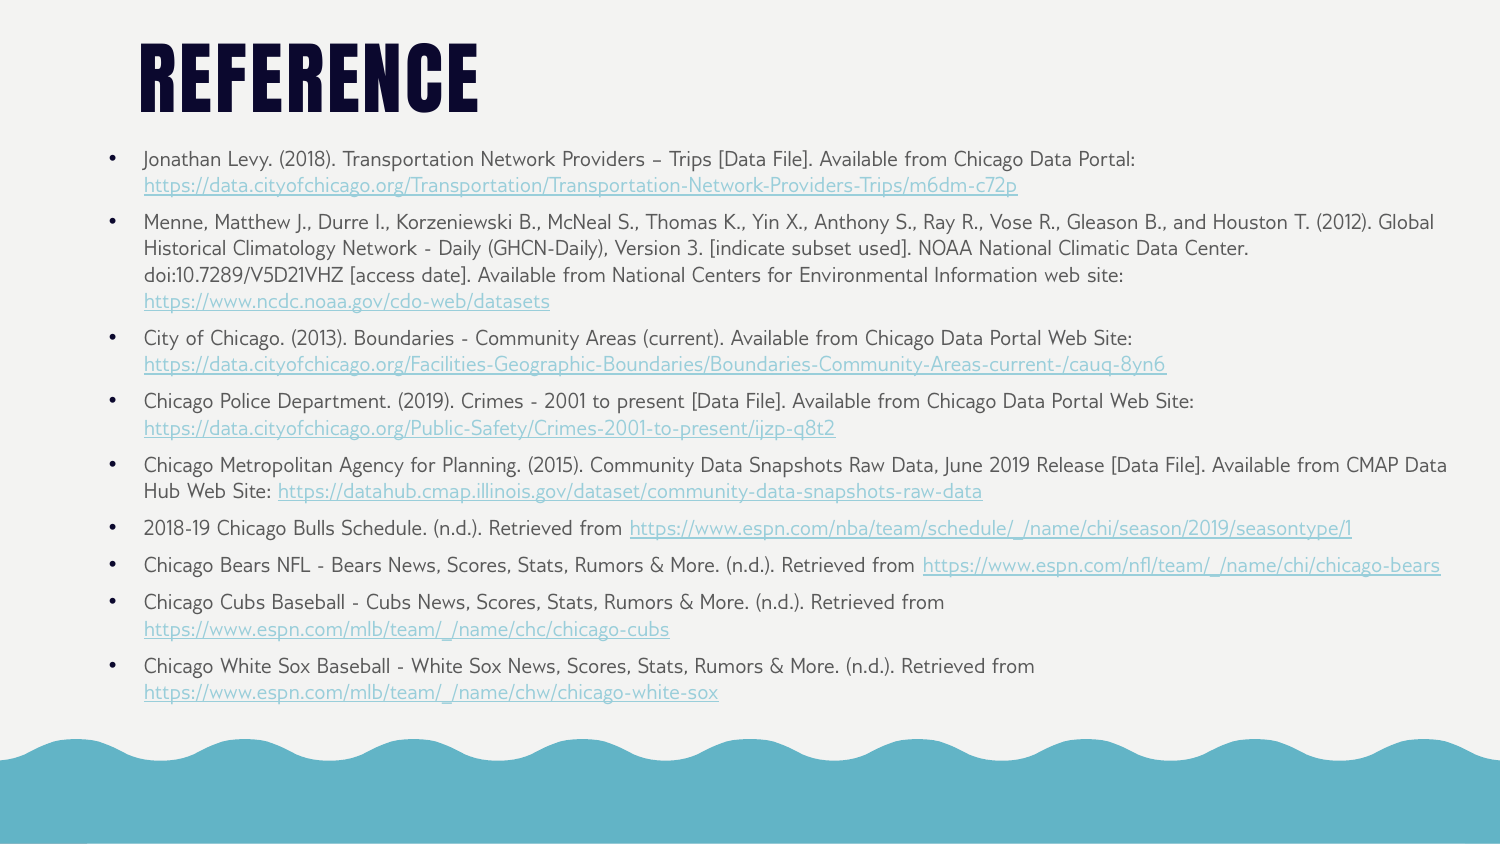

# reference
Jonathan Levy. (2018). Transportation Network Providers – Trips [Data File]. Available from Chicago Data Portal:  https://data.cityofchicago.org/Transportation/Transportation-Network-Providers-Trips/m6dm-c72p
Menne, Matthew J., Durre I., Korzeniewski B., McNeal S., Thomas K., Yin X., Anthony S., Ray R., Vose R., Gleason B., and Houston T. (2012). Global Historical Climatology Network - Daily (GHCN-Daily), Version 3. [indicate subset used]. NOAA National Climatic Data Center. doi:10.7289/V5D21VHZ [access date]. Available from National Centers for Environmental Information web site: https://www.ncdc.noaa.gov/cdo-web/datasets
City of Chicago. (2013). Boundaries - Community Areas (current). Available from Chicago Data Portal Web Site:  https://data.cityofchicago.org/Facilities-Geographic-Boundaries/Boundaries-Community-Areas-current-/cauq-8yn6
Chicago Police Department. (2019). Crimes - 2001 to present [Data File]. Available from Chicago Data Portal Web Site: https://data.cityofchicago.org/Public-Safety/Crimes-2001-to-present/ijzp-q8t2
Chicago Metropolitan Agency for Planning. (2015). Community Data Snapshots Raw Data, June 2019 Release [Data File]. Available from CMAP Data Hub Web Site: https://datahub.cmap.illinois.gov/dataset/community-data-snapshots-raw-data
2018-19 Chicago Bulls Schedule. (n.d.). Retrieved from https://www.espn.com/nba/team/schedule/_/name/chi/season/2019/seasontype/1
Chicago Bears NFL - Bears News, Scores, Stats, Rumors & More. (n.d.). Retrieved from https://www.espn.com/nfl/team/_/name/chi/chicago-bears
Chicago Cubs Baseball - Cubs News, Scores, Stats, Rumors & More. (n.d.). Retrieved from https://www.espn.com/mlb/team/_/name/chc/chicago-cubs
Chicago White Sox Baseball - White Sox News, Scores, Stats, Rumors & More. (n.d.). Retrieved from https://www.espn.com/mlb/team/_/name/chw/chicago-white-sox